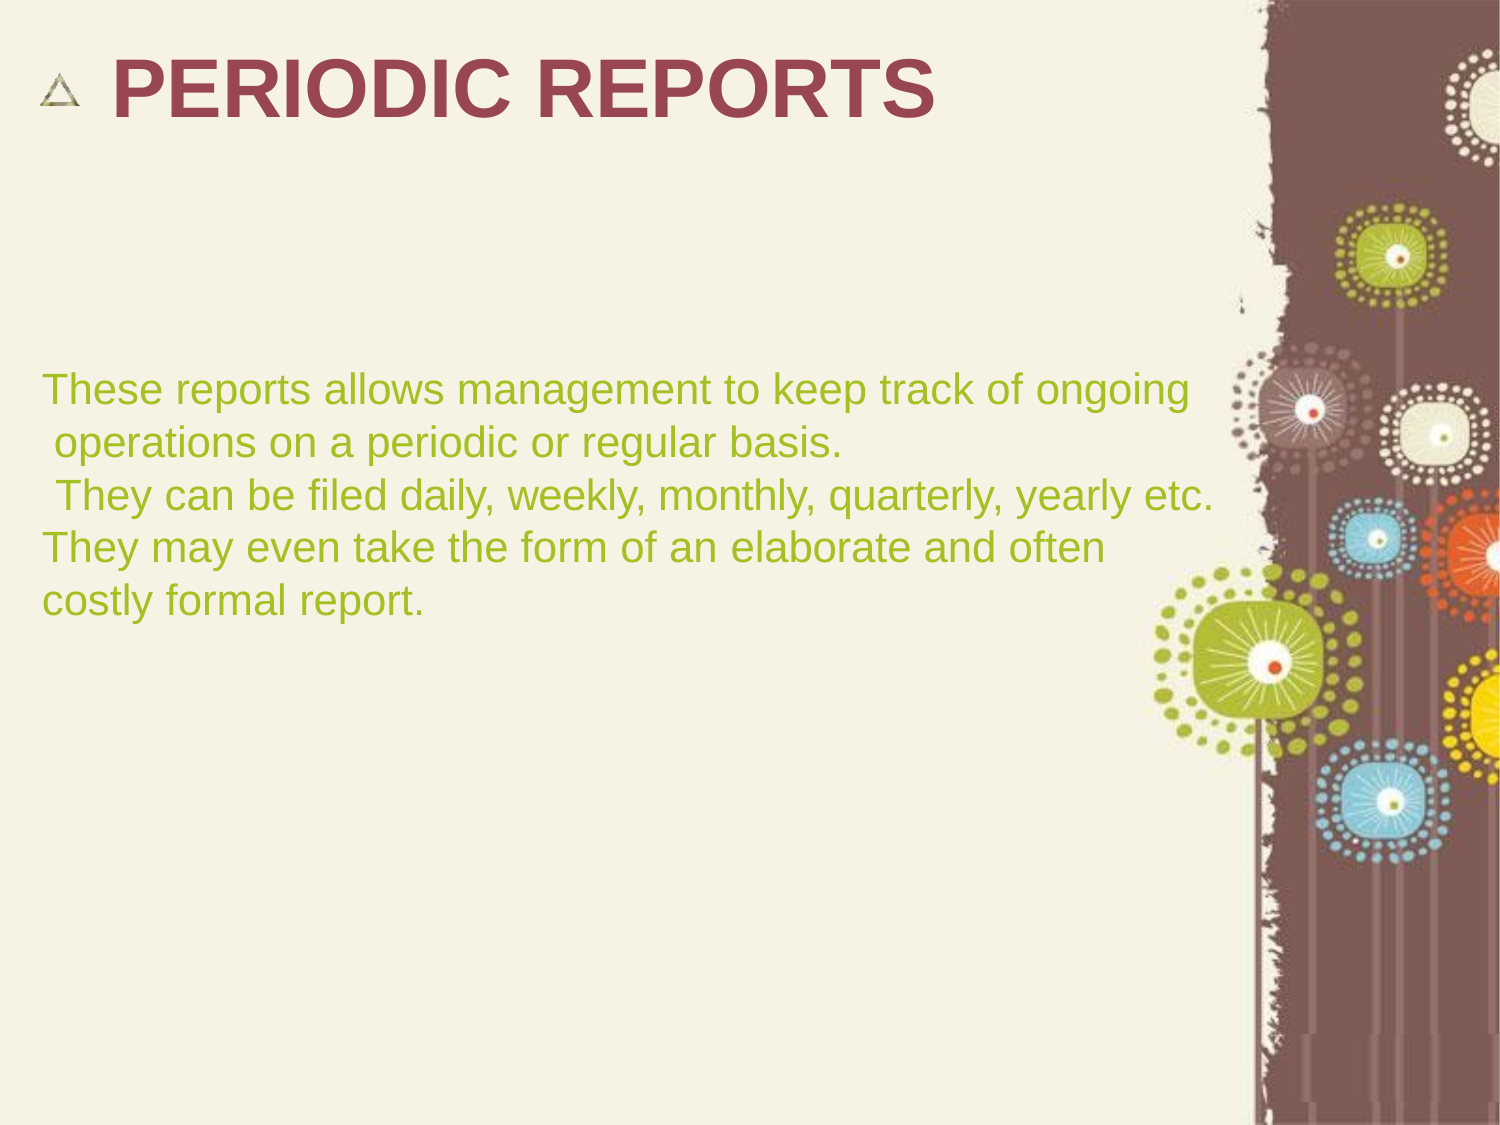

# PERIODIC REPORTS

These reports allows management to keep track of ongoing  operations on a periodic or regular basis.
They can be filed daily, weekly, monthly, quarterly, yearly etc.  They may even take the form of an elaborate and often  costly formal report.

Page 20